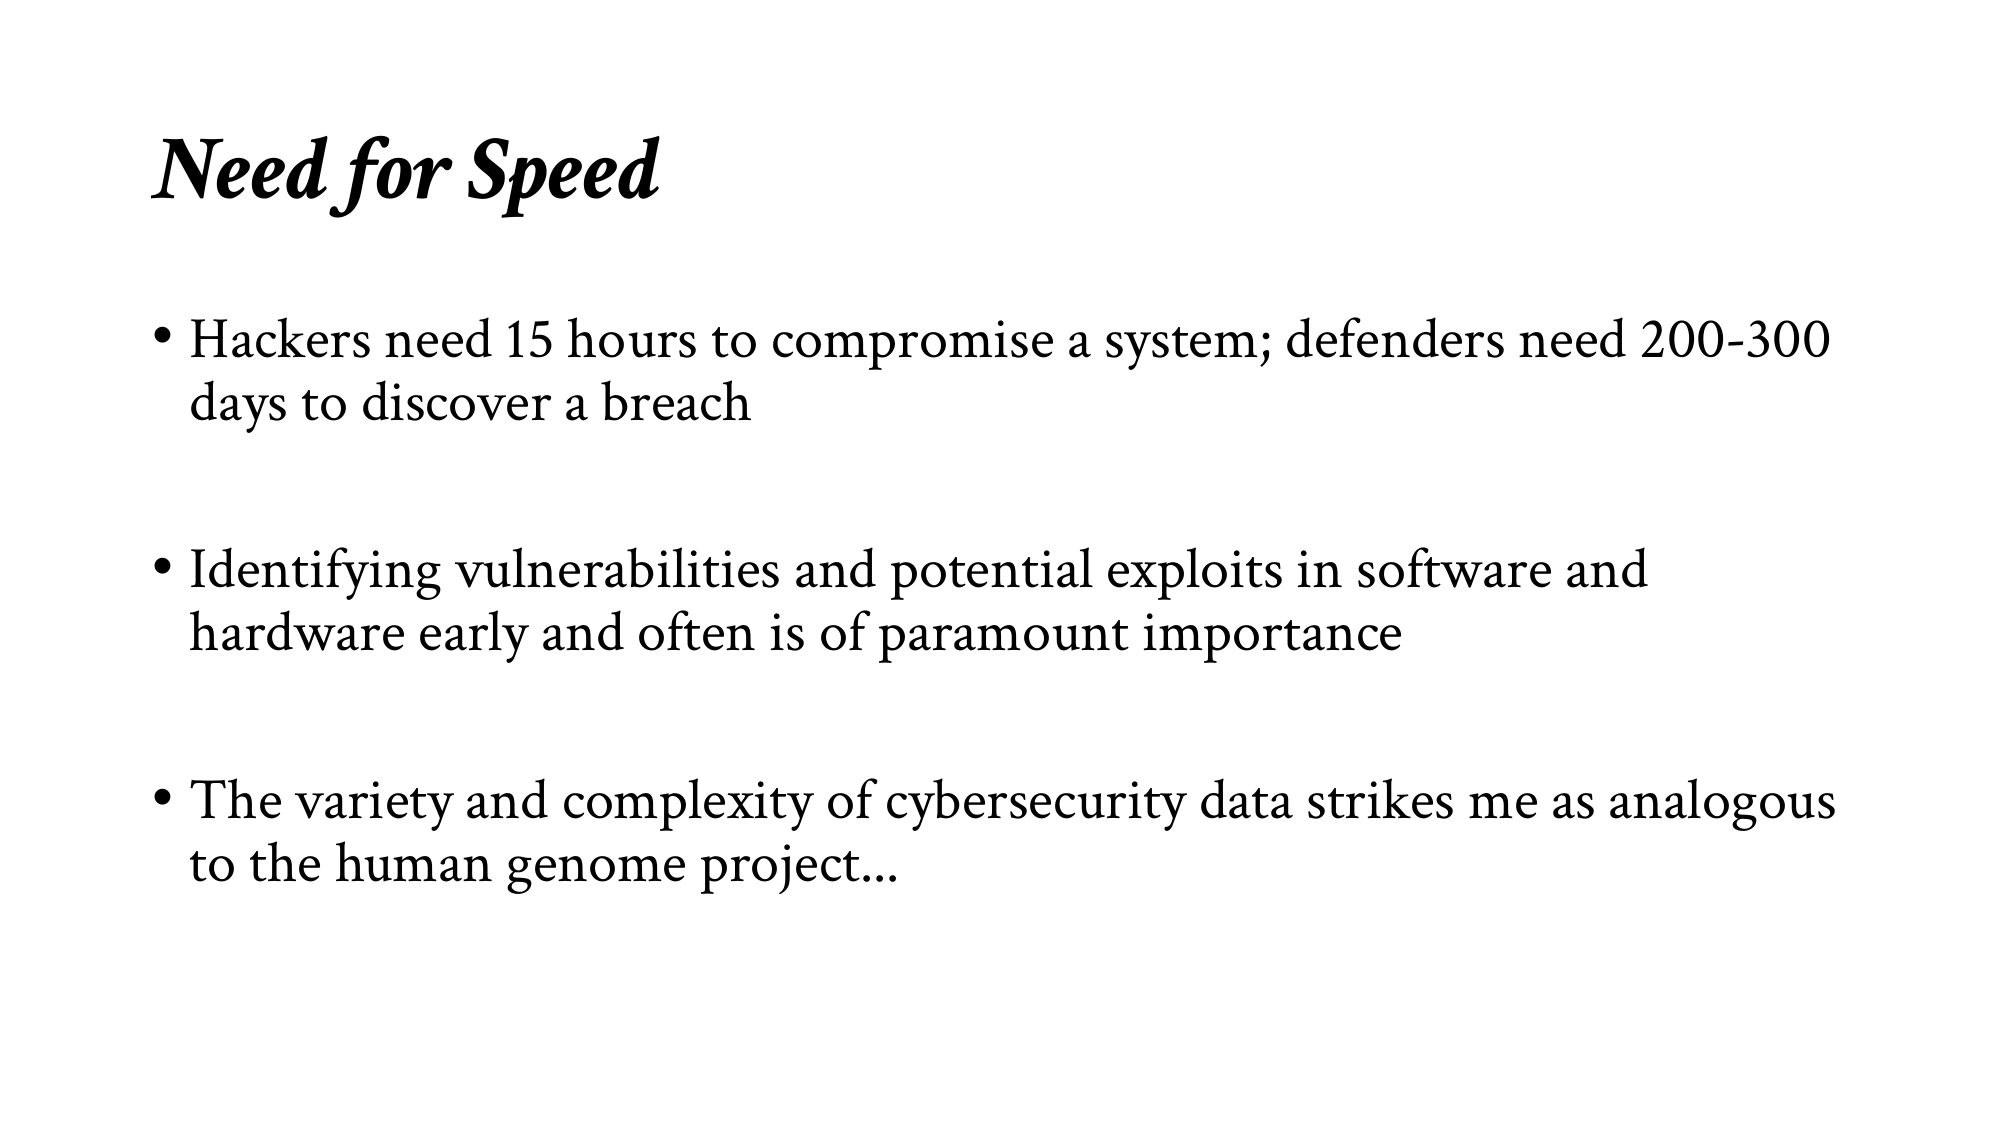

# Need for Speed
Hackers need 15 hours to compromise a system; defenders need 200-300 days to discover a breach

Identifying vulnerabilities and potential exploits in software and hardware early and often is of paramount importance

The variety and complexity of cybersecurity data strikes me as analogous to the human genome project...